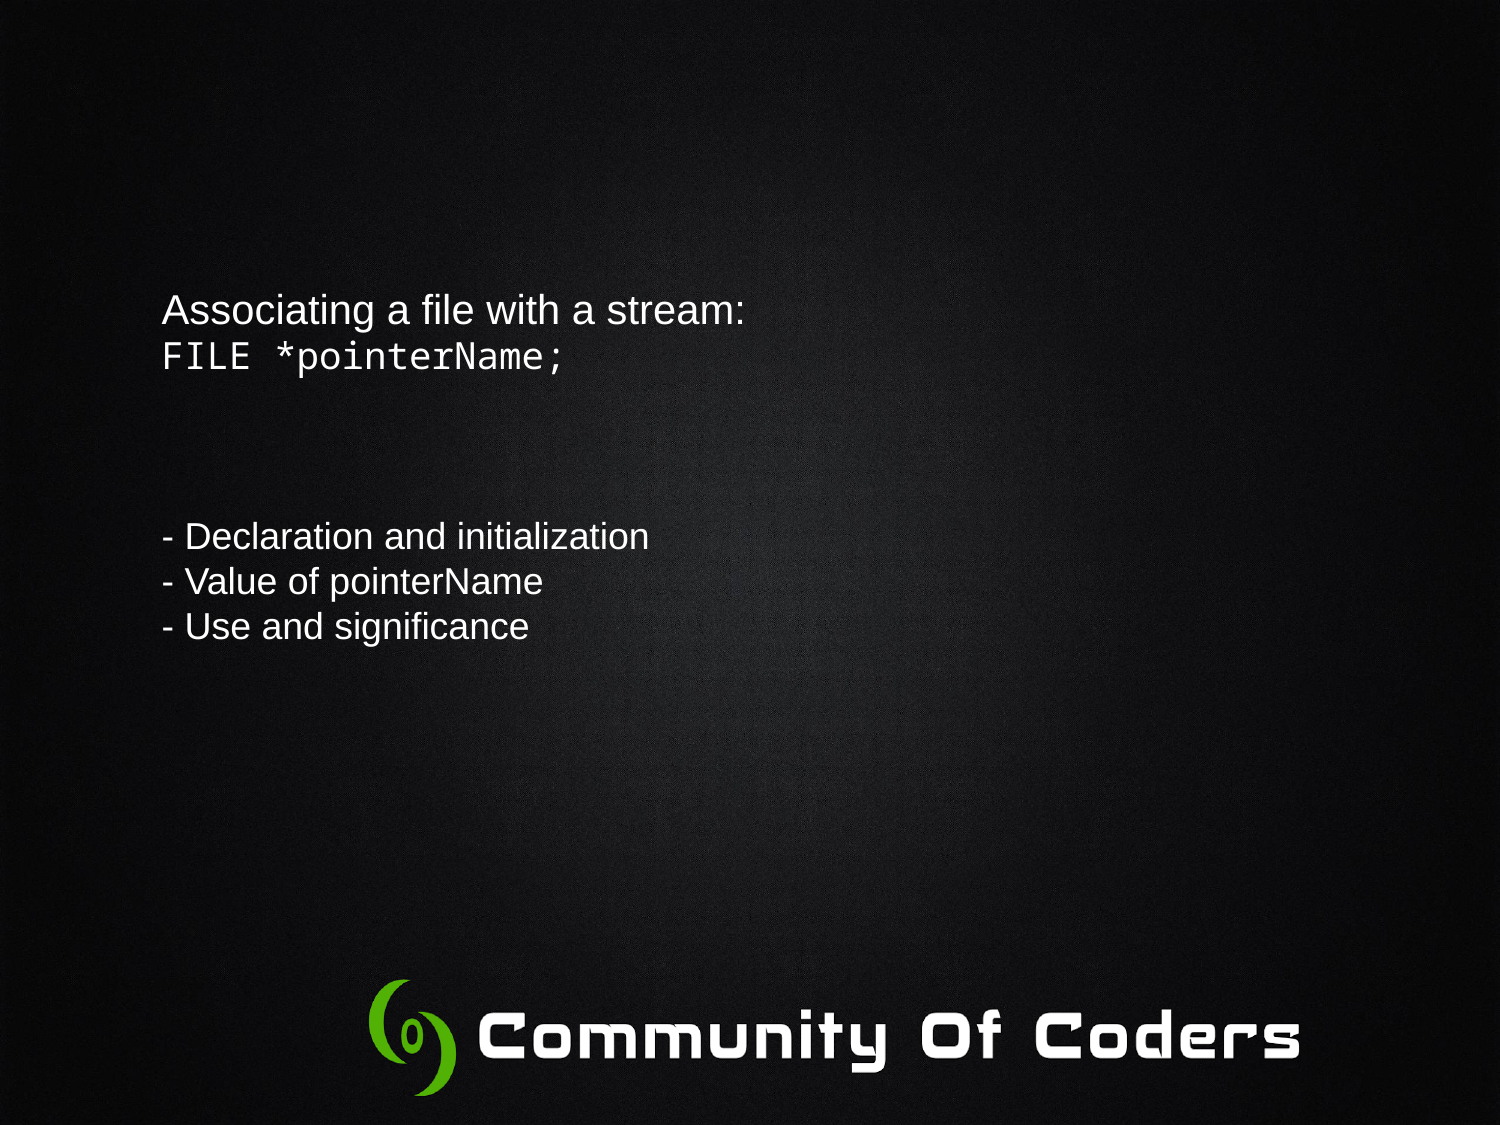

Associating a file with a stream:
FILE *pointerName;

- Declaration and initialization
- Value of pointerName
- Use and significance